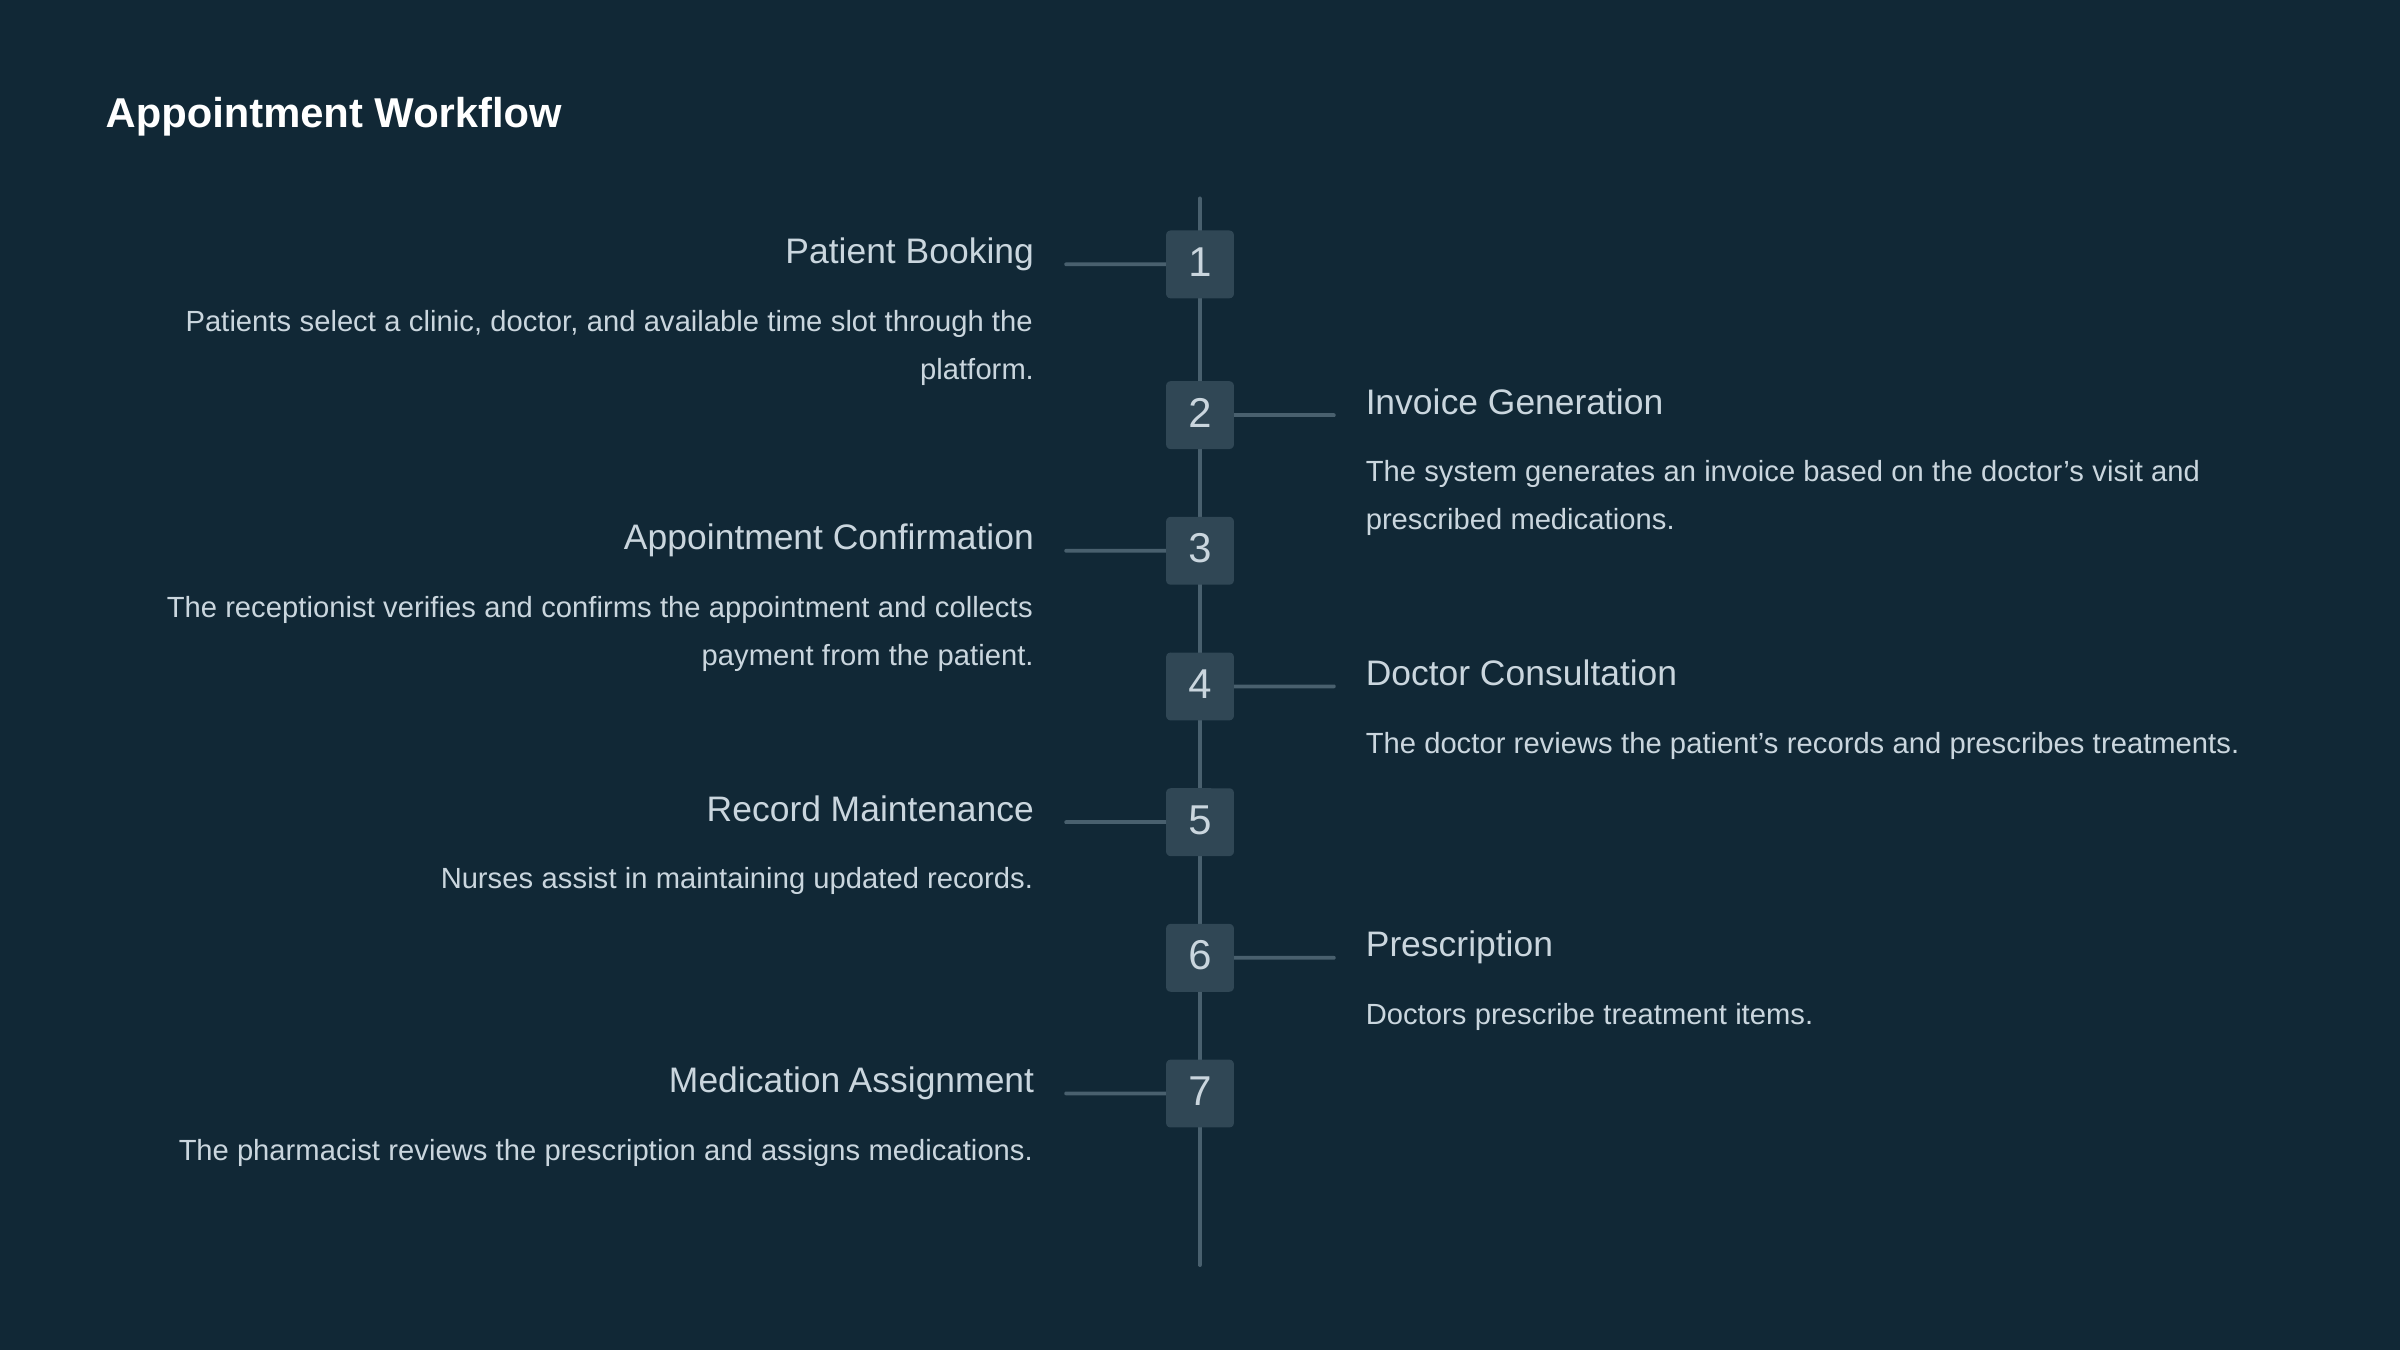

Appointment Workflow

Patient Booking

1

Patients select a clinic, doctor, and available time slot through the platform.
Invoice Generation

2

The system generates an invoice based on the doctor’s visit and prescribed medications.
Appointment Confirmation

3

The receptionist verifies and confirms the appointment and collects payment from the patient.
Doctor Consultation

4

The doctor reviews the patient’s records and prescribes treatments.
Record Maintenance

5

Nurses assist in maintaining updated records.
Prescription

6

Doctors prescribe treatment items.
Medication Assignment

7

The pharmacist reviews the prescription and assigns medications.